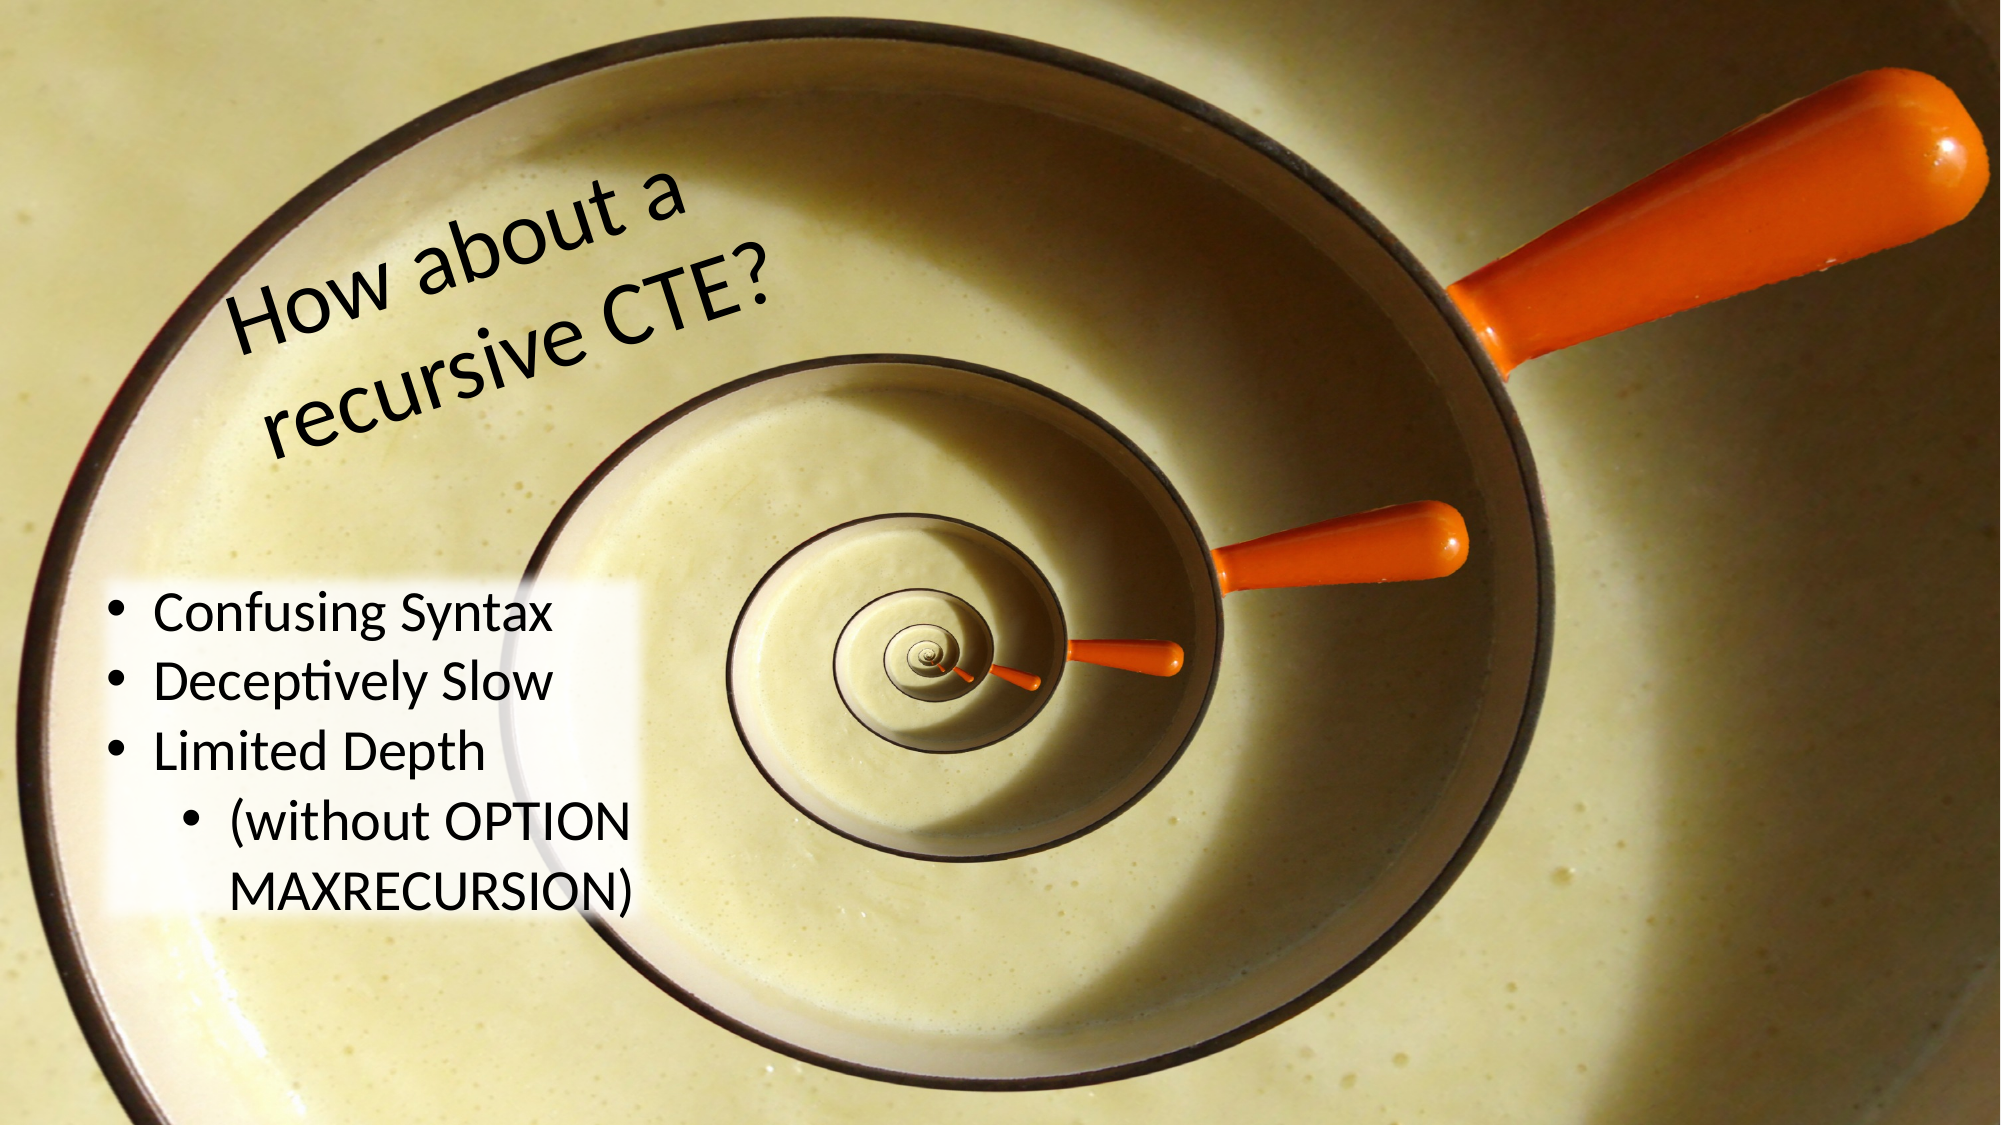

How about a
recursive CTE?
Confusing Syntax
Deceptively Slow
Limited Depth
(without OPTION MAXRECURSION)